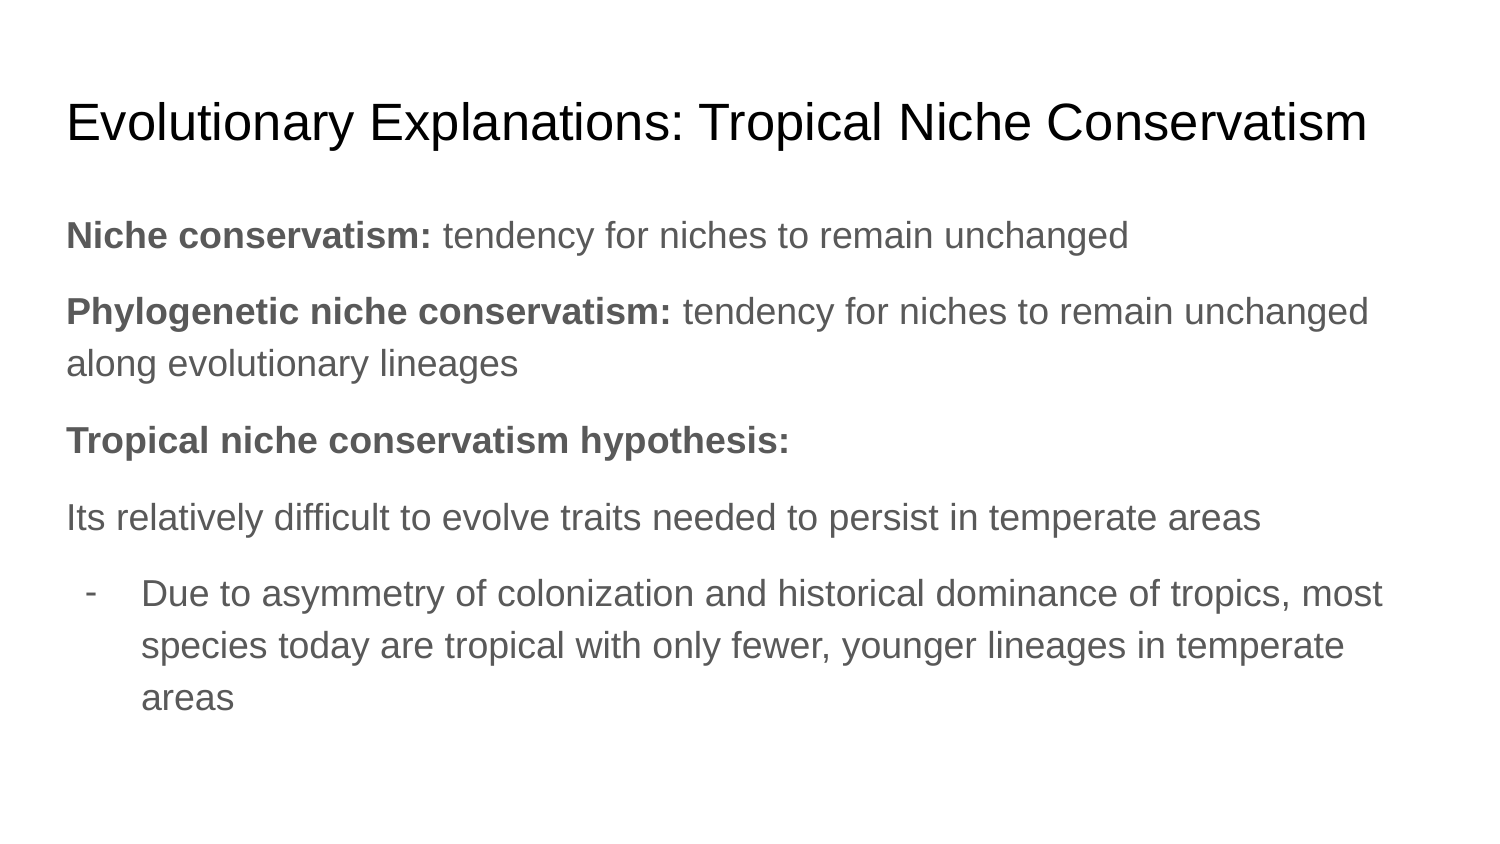

# Evolutionary Explanations: Tropical Niche Conservatism
Niche conservatism: tendency for niches to remain unchanged
Phylogenetic niche conservatism: tendency for niches to remain unchanged along evolutionary lineages
Tropical niche conservatism hypothesis:
Its relatively difficult to evolve traits needed to persist in temperate areas
Due to asymmetry of colonization and historical dominance of tropics, most species today are tropical with only fewer, younger lineages in temperate areas